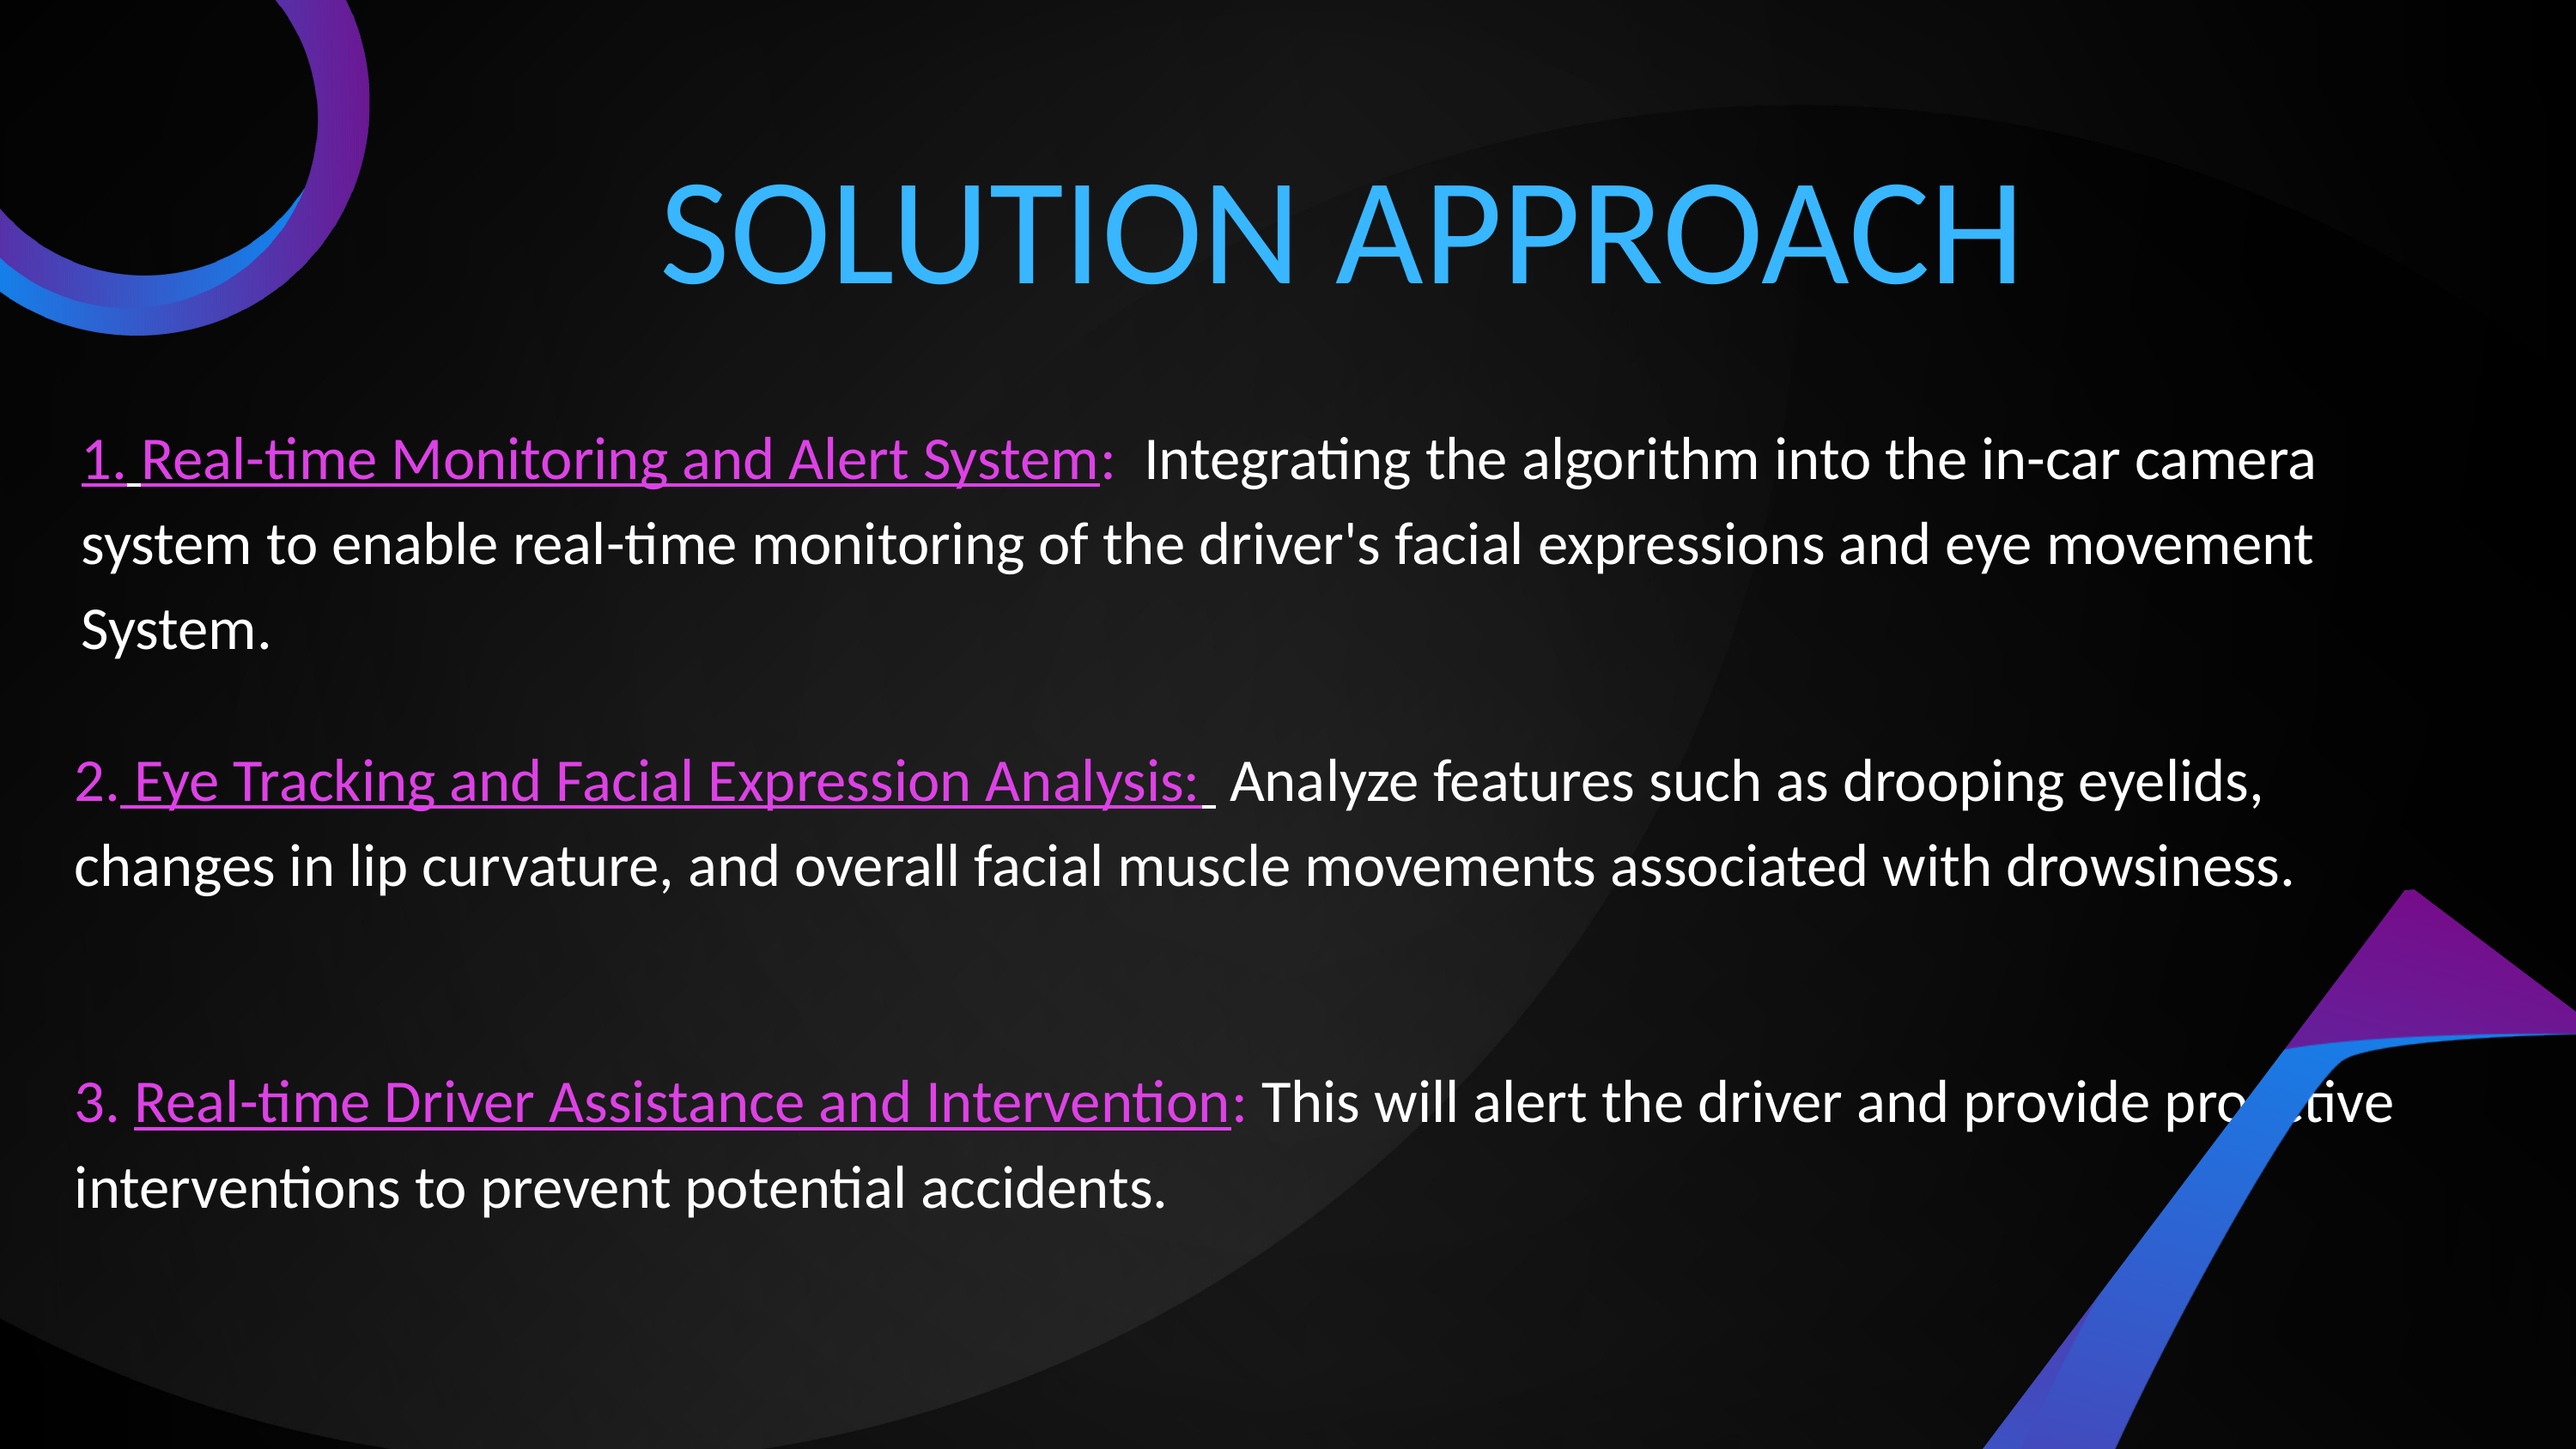

SOLUTION APPROACH
1. Real-time Monitoring and Alert System:  Integrating the algorithm into the in-car camera system to enable real-time monitoring of the driver's facial expressions and eye movement System.
2. Eye Tracking and Facial Expression Analysis:  Analyze features such as drooping eyelids, changes in lip curvature, and overall facial muscle movements associated with drowsiness.
3. Real-time Driver Assistance and Intervention: This will alert the driver and provide proactive interventions to prevent potential accidents.